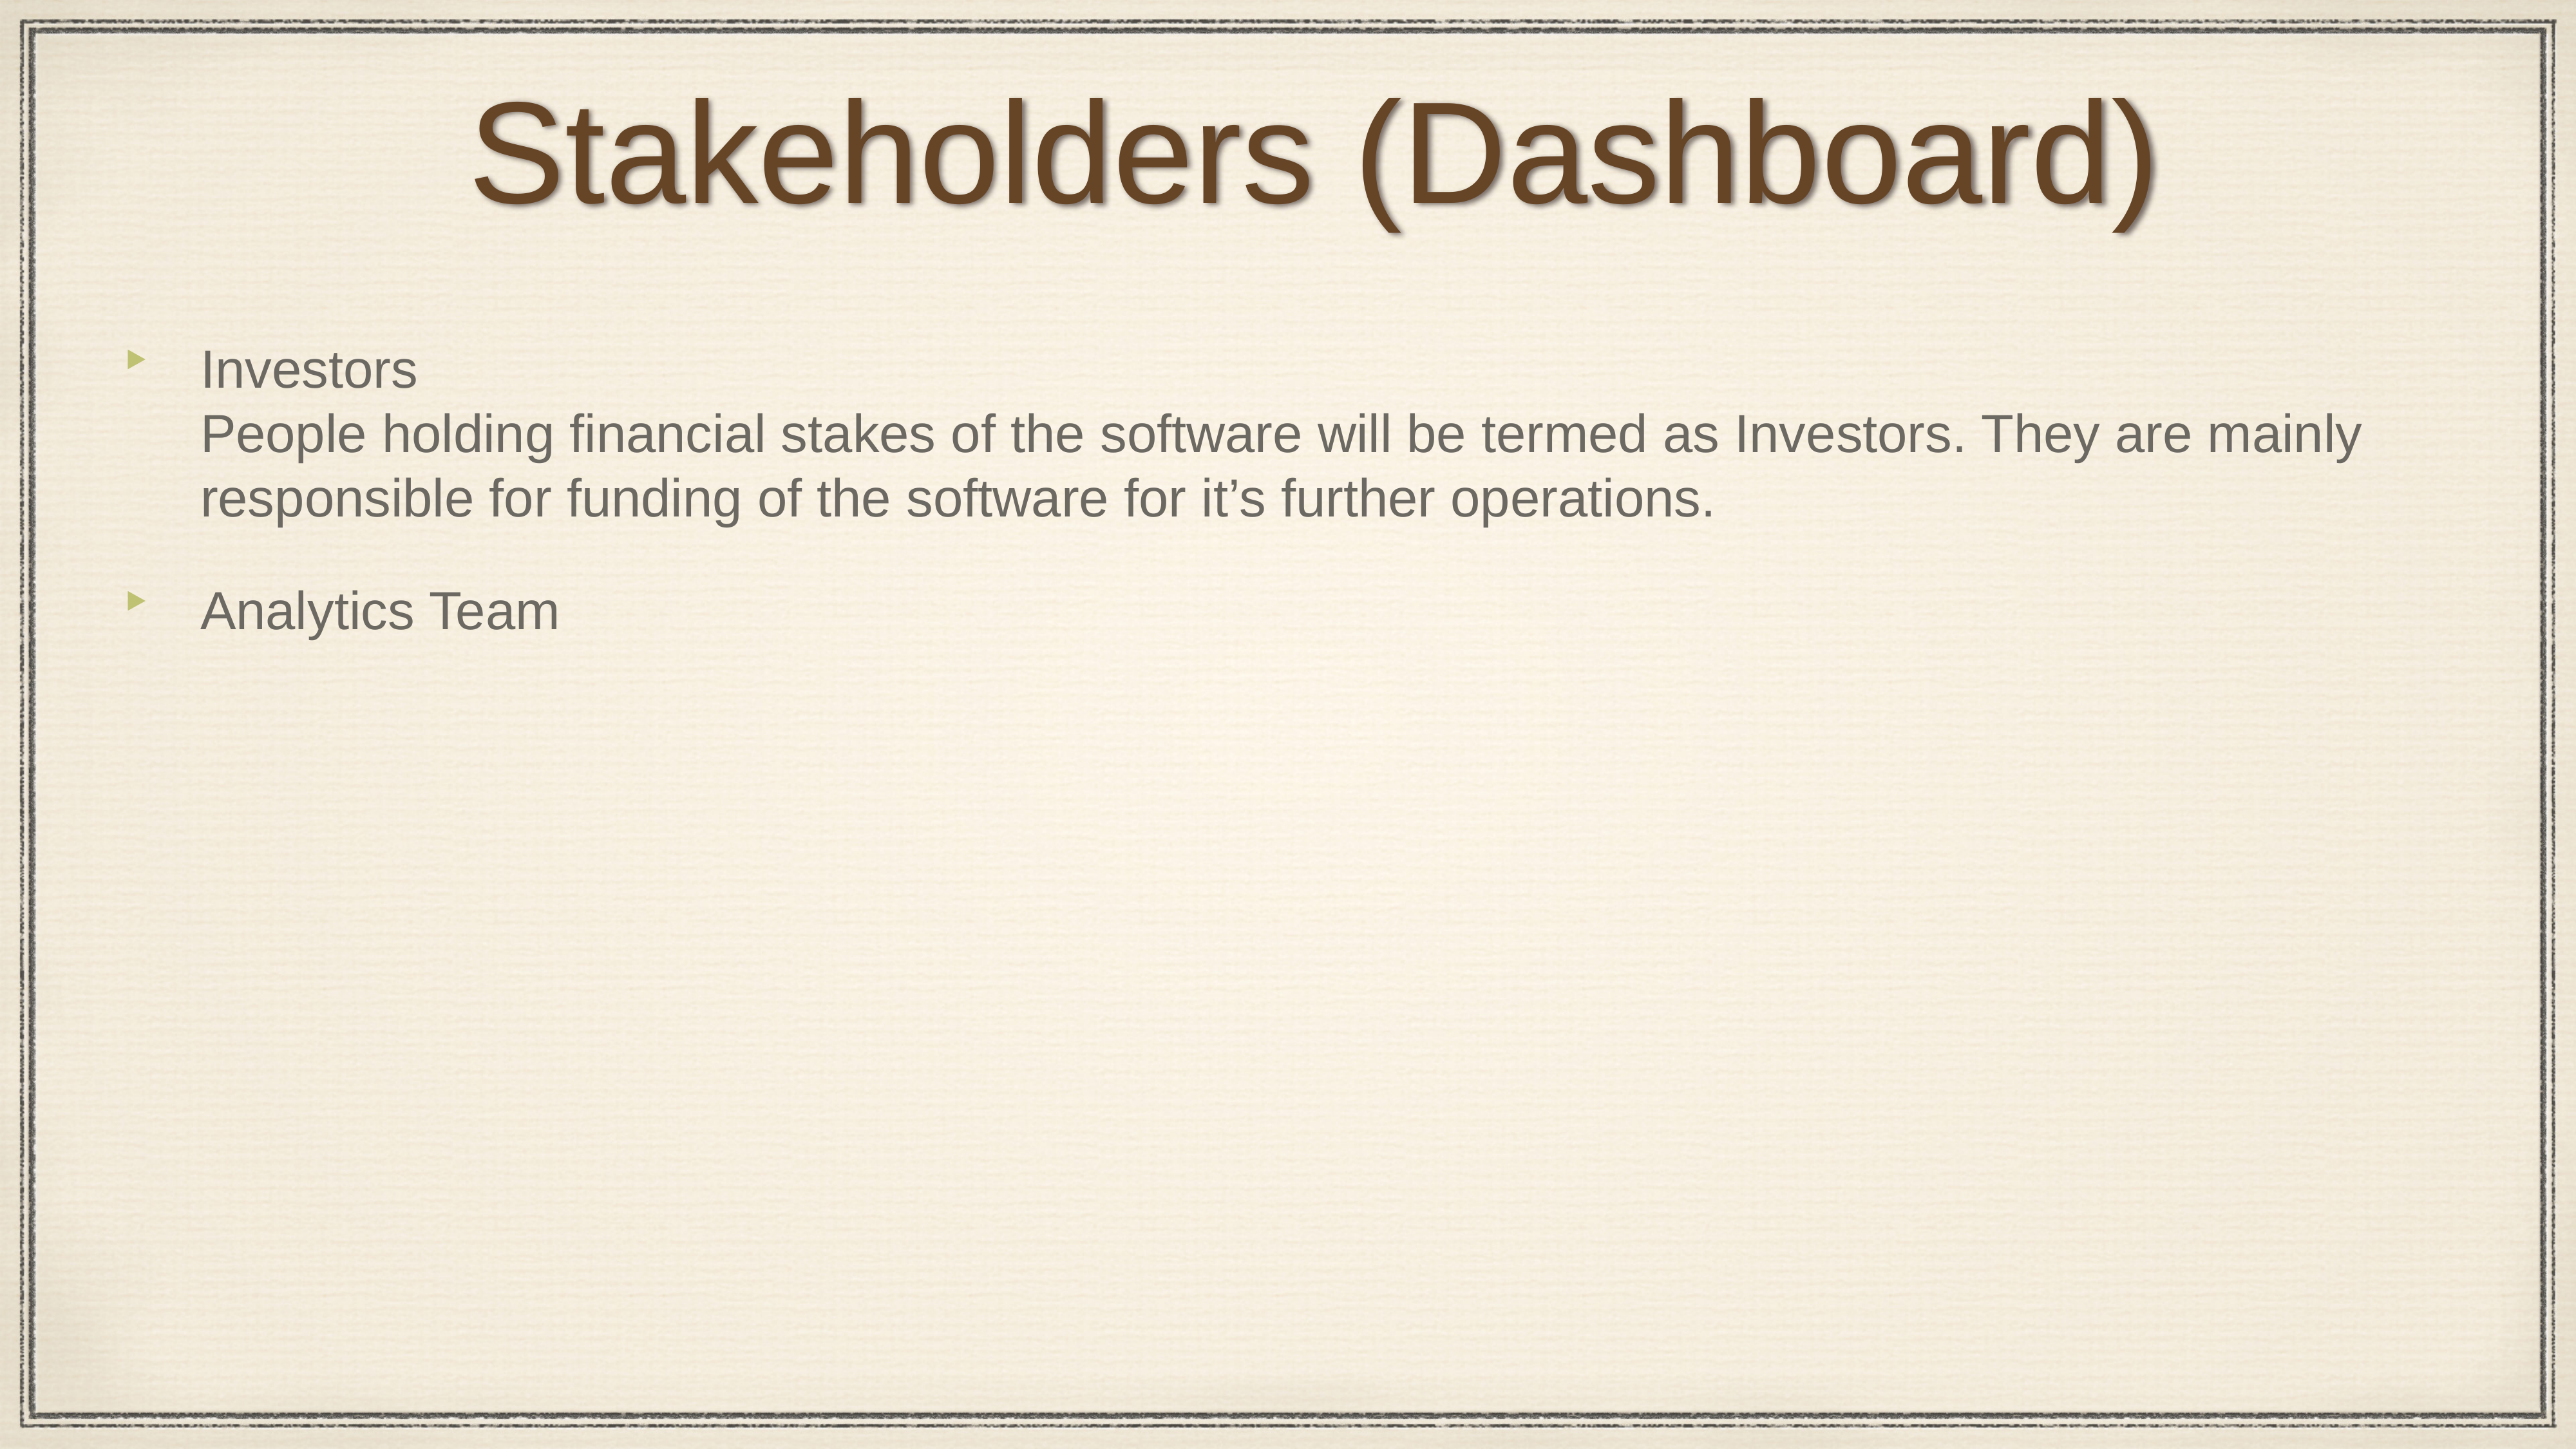

Stakeholders (Dashboard)
Investors
People holding financial stakes of the software will be termed as Investors. They are mainly responsible for funding of the software for it’s further operations.
Analytics Team